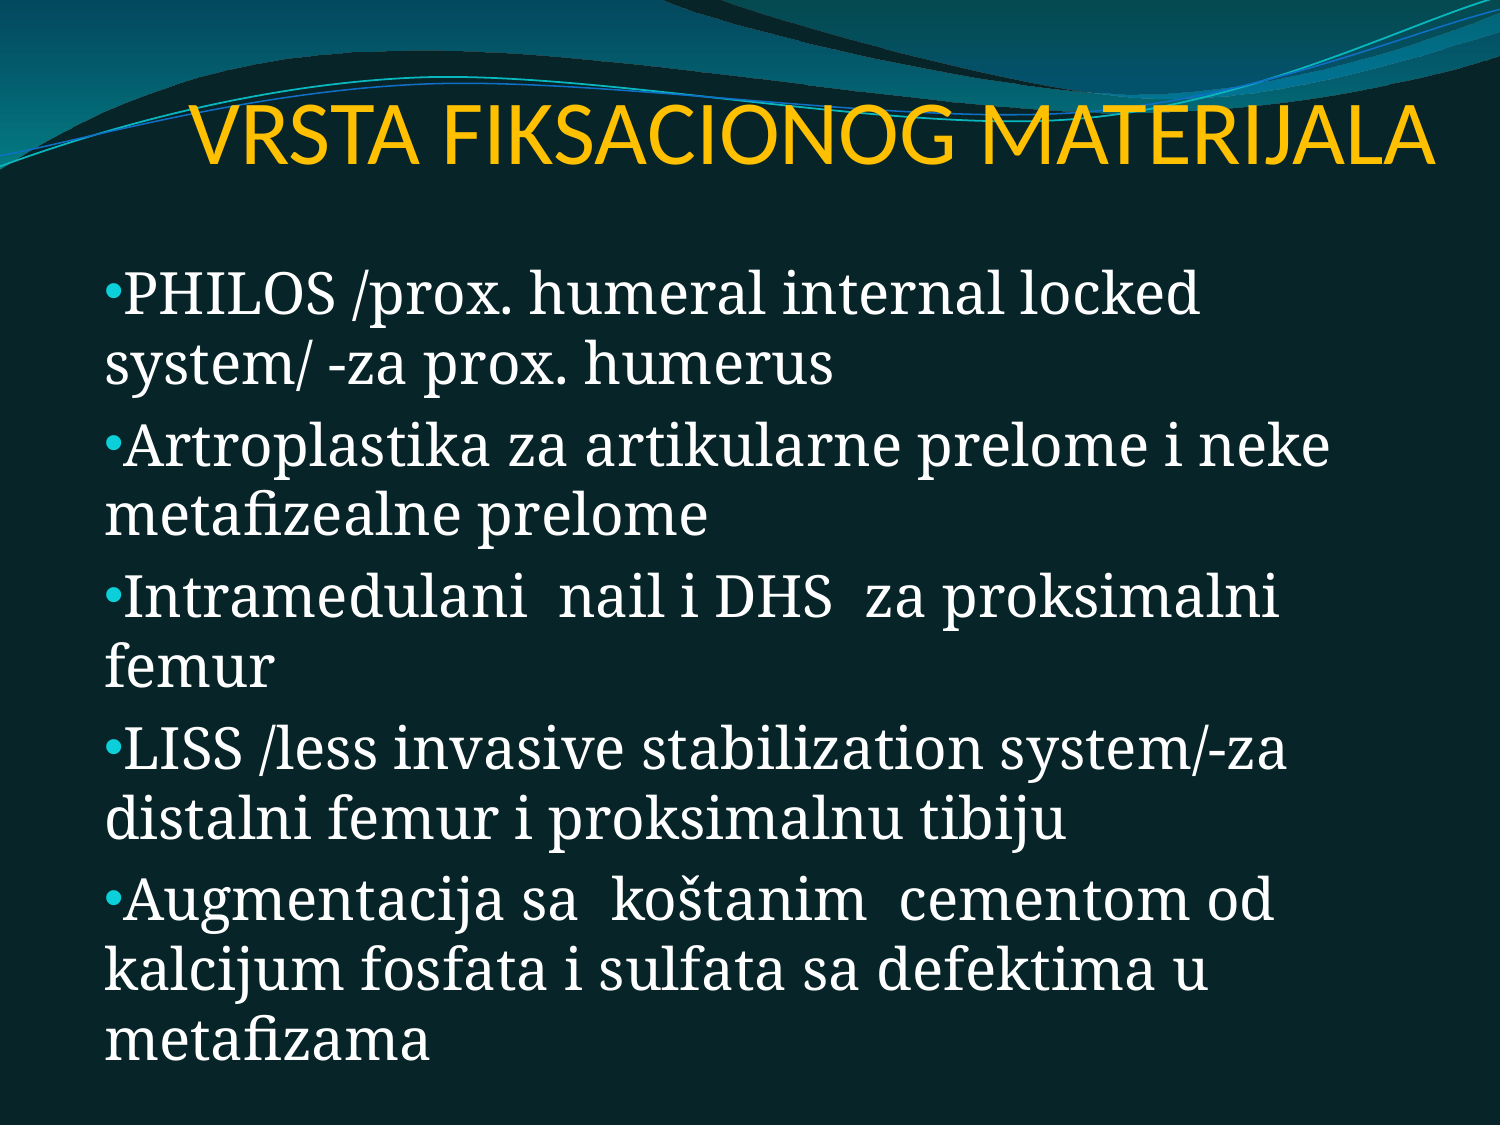

# VRSTA FIKSACIONOG MATERIJALA
PHILOS /prox. humeral internal locked system/ -za prox. humerus
Artroplastika za artikularne prelome i neke metafizealne prelome
Intramedulani  nail i DHS  za proksimalni femur
LISS /less invasive stabilization system/-za distalni femur i proksimalnu tibiju
Augmentacija sa  koštanim  cementom od kalcijum fosfata i sulfata sa defektima u metafizama